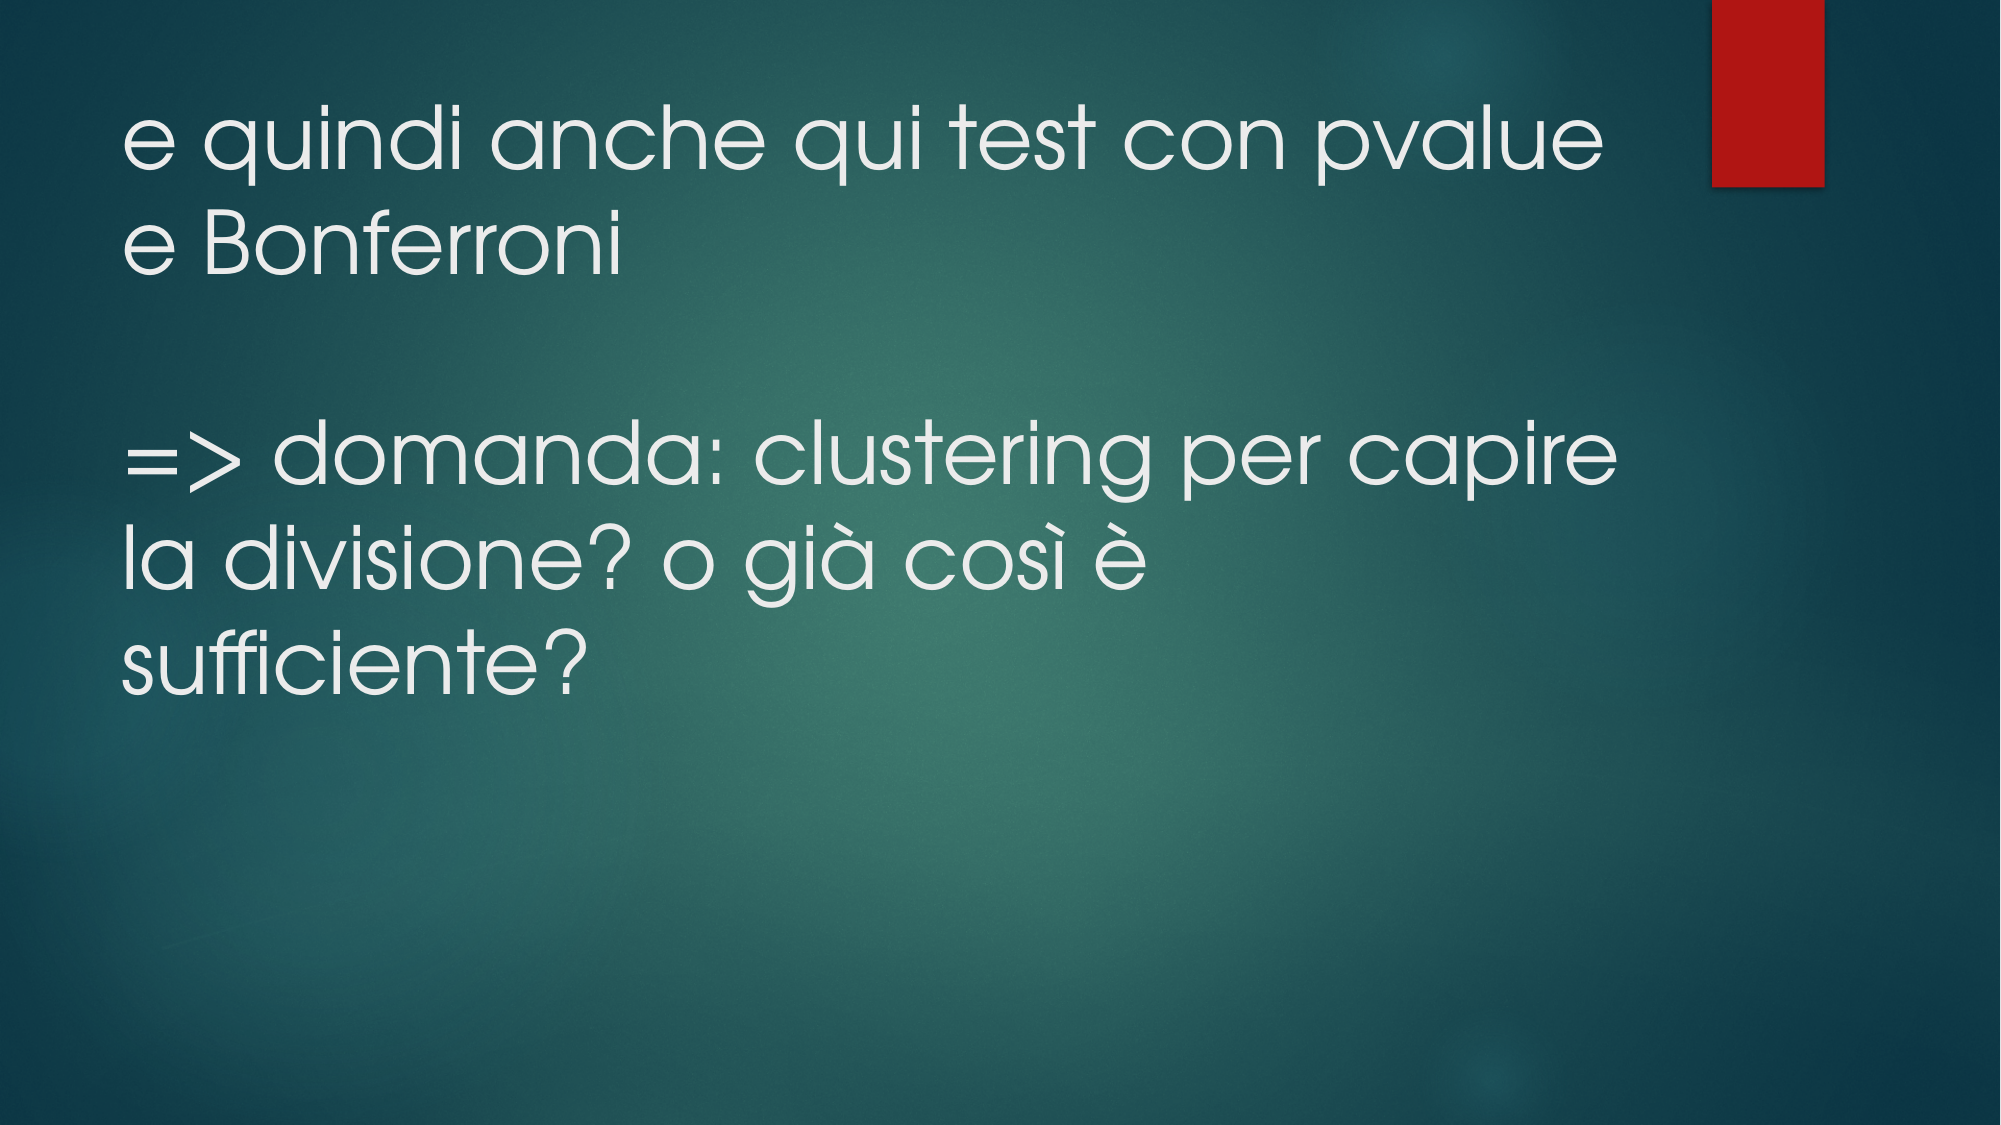

# e quindi anche qui test con pvalue e Bonferroni => domanda: clustering per capire la divisione? o già così è sufficiente?